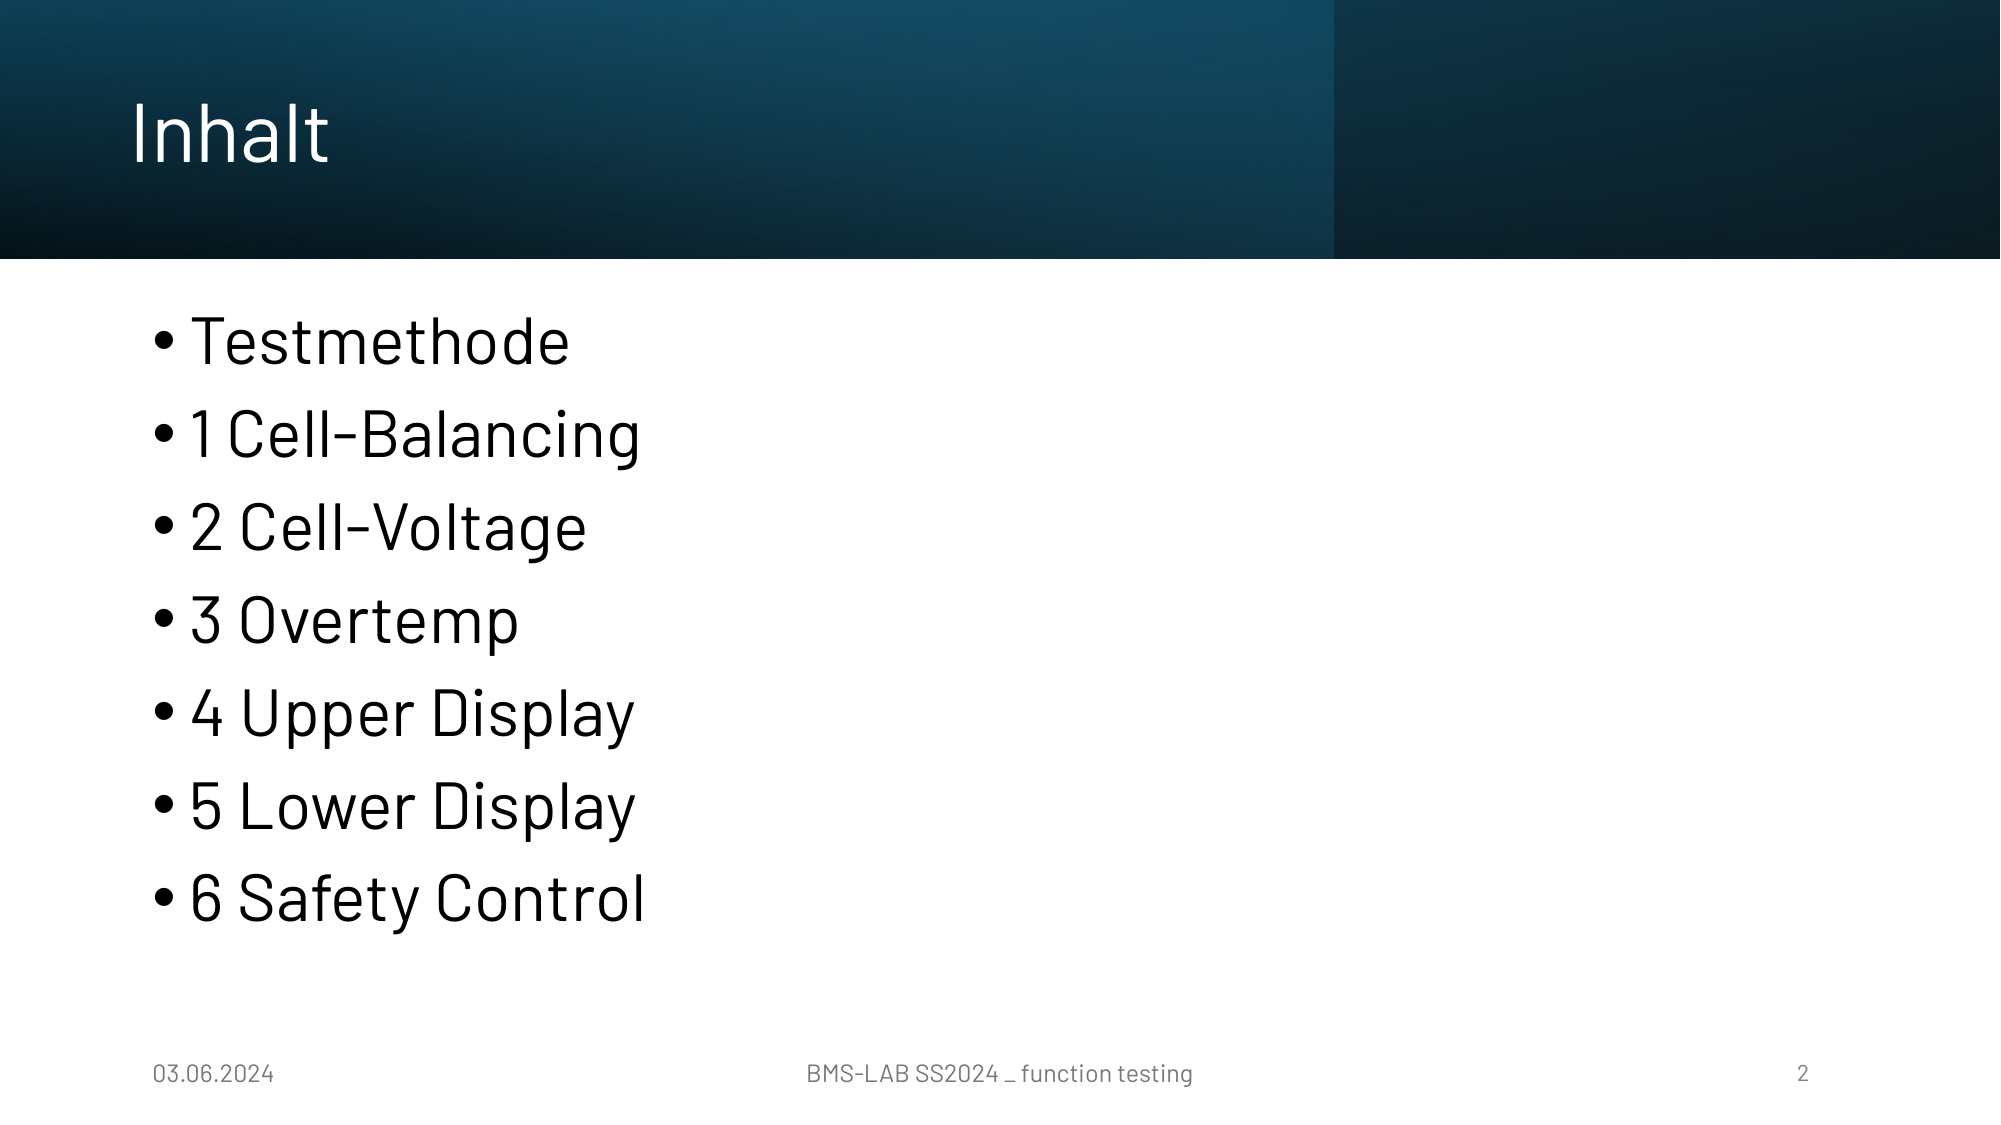

Inhalt
Testmethode
1 Cell-Balancing
2 Cell-Voltage
3 Overtemp
4 Upper Display
5 Lower Display
6 Safety Control

2
03.06.2024
BMS-LAB SS2024 _ function testing